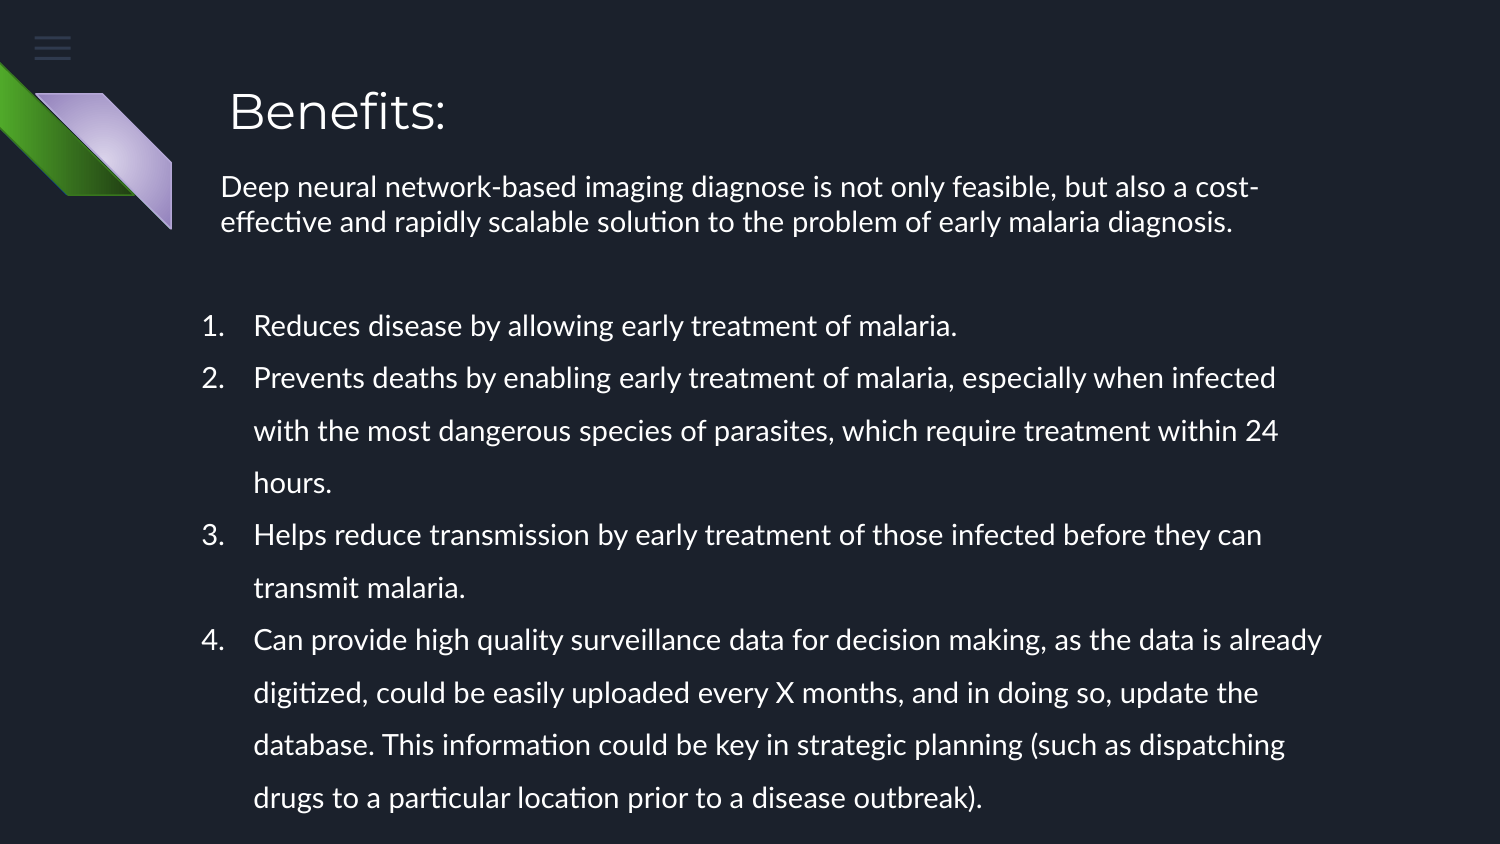

# Benefits:

Deep neural network-based imaging diagnose is not only feasible, but also a cost-effective and rapidly scalable solution to the problem of early malaria diagnosis.
Reduces disease by allowing early treatment of malaria.
Prevents deaths by enabling early treatment of malaria, especially when infected with the most dangerous species of parasites, which require treatment within 24 hours.
Helps reduce transmission by early treatment of those infected before they can transmit malaria.
Can provide high quality surveillance data for decision making, as the data is already digitized, could be easily uploaded every X months, and in doing so, update the database. This information could be key in strategic planning (such as dispatching drugs to a particular location prior to a disease outbreak).